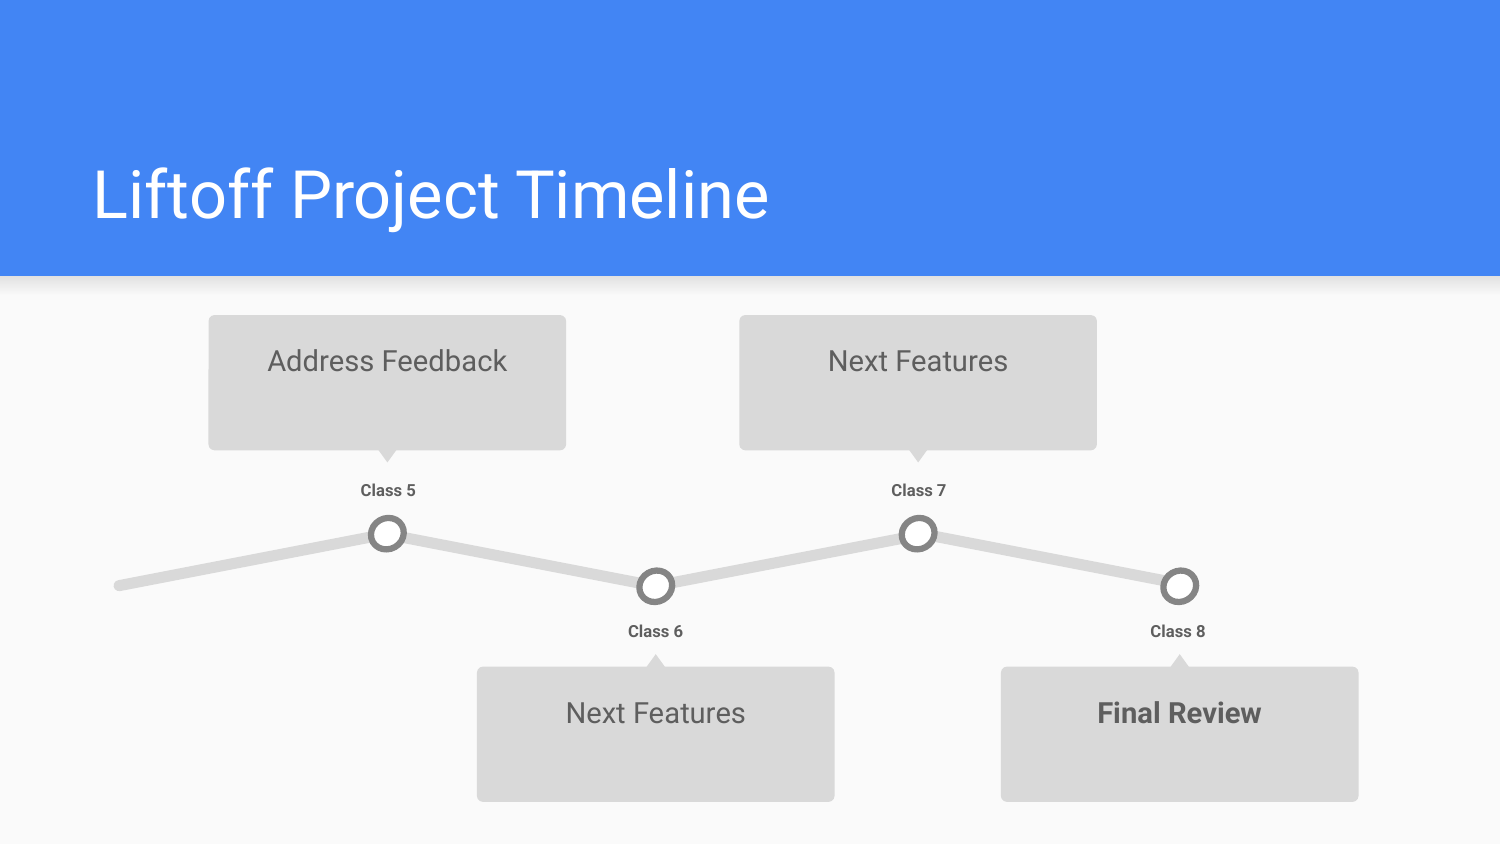

# Liftoff Project Timeline

Address Feedback

Class 5

Next Features

Class 7

Class 6

Next Features

Class 8

Final Review